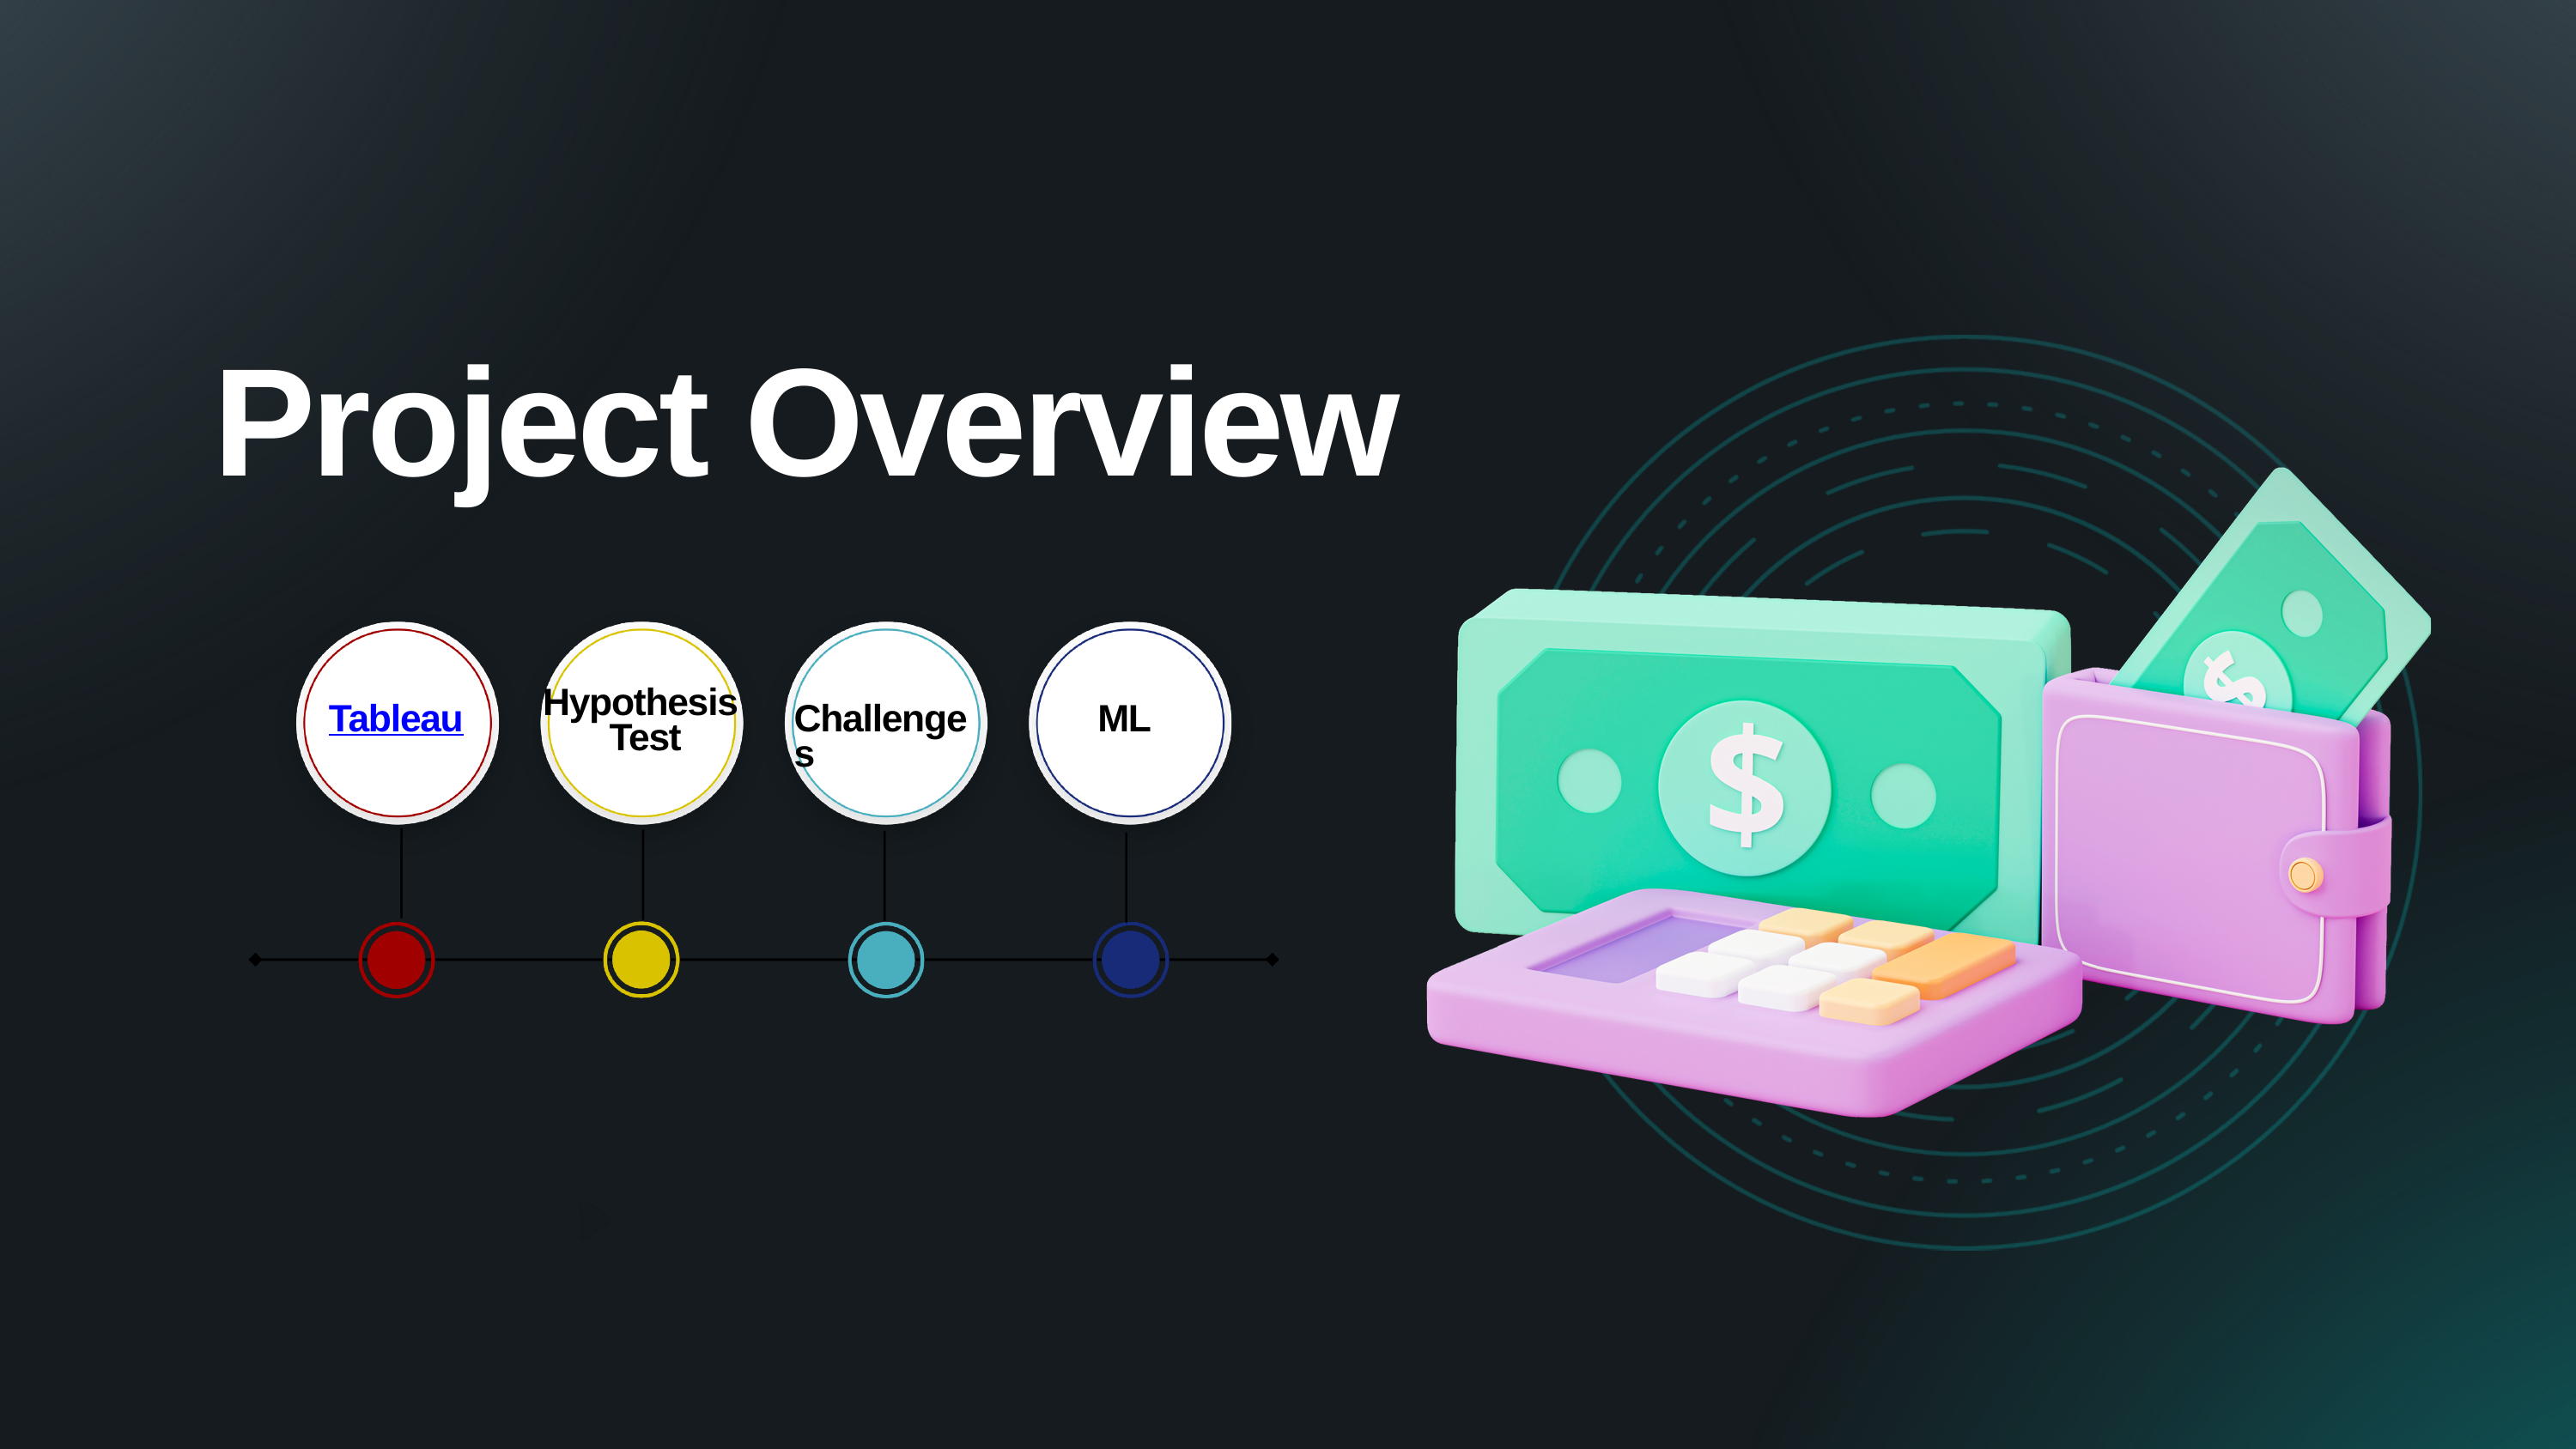

Project Overview

Hypothesis
Test
Tableau
Challenges
ML